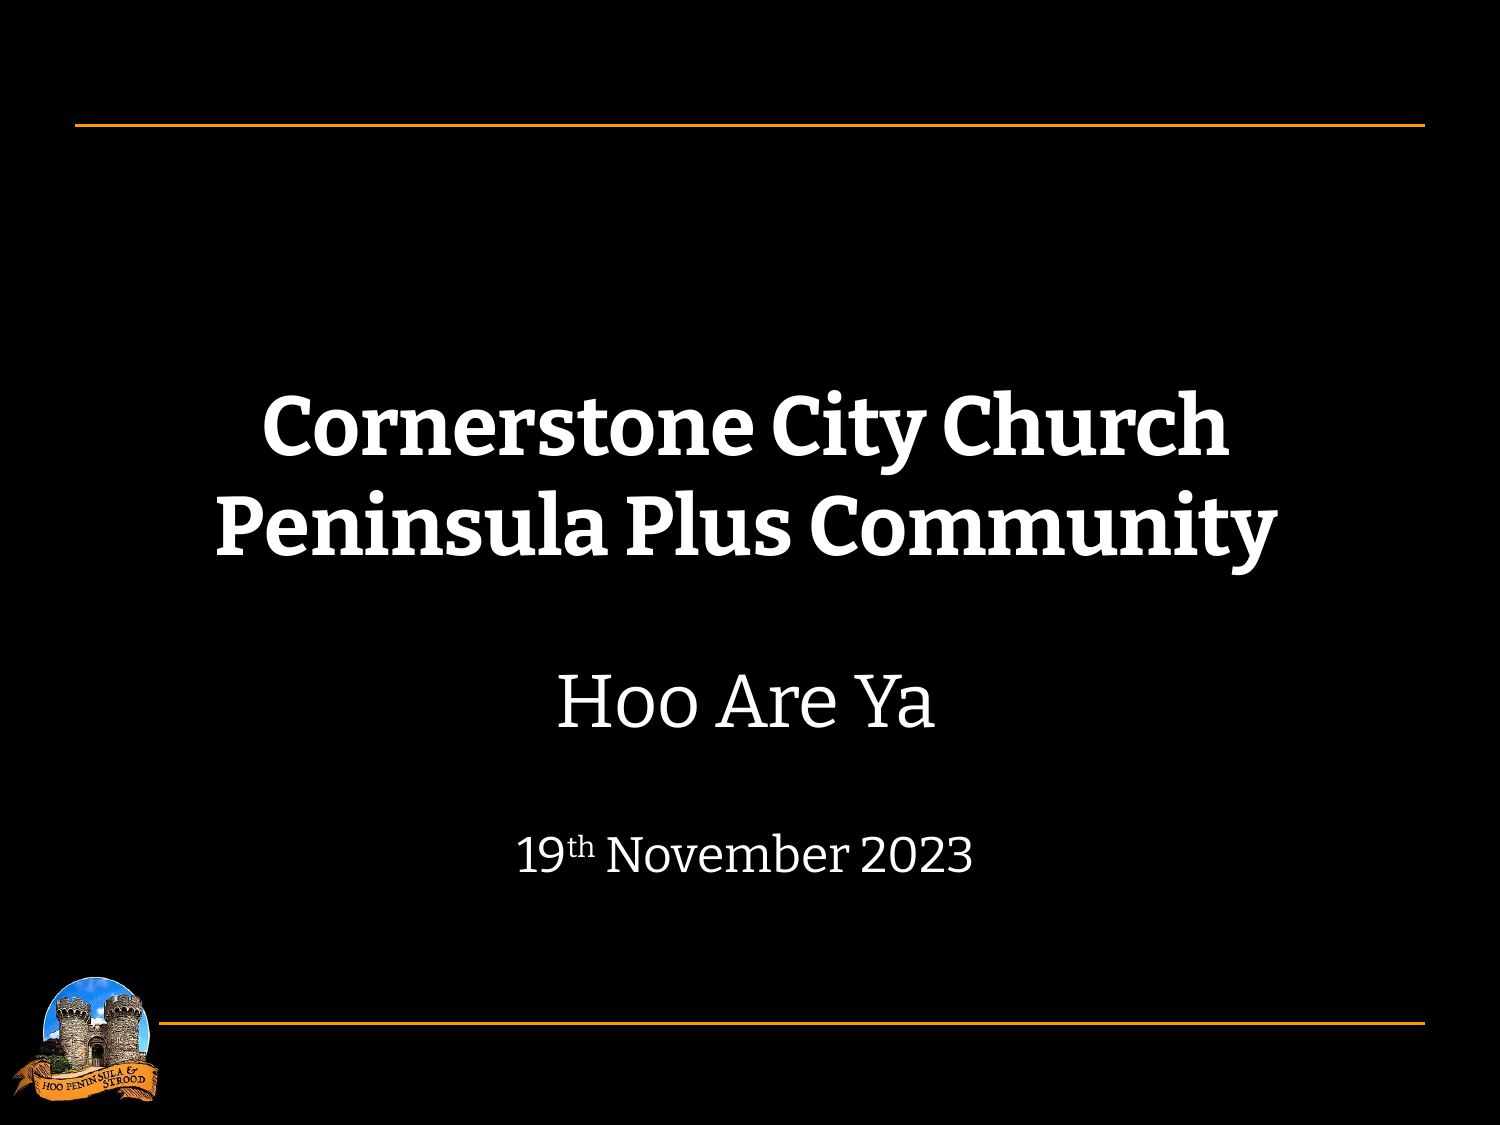

Cornerstone City Church
Peninsula Plus Community
Hoo Are Ya
19th November 2023